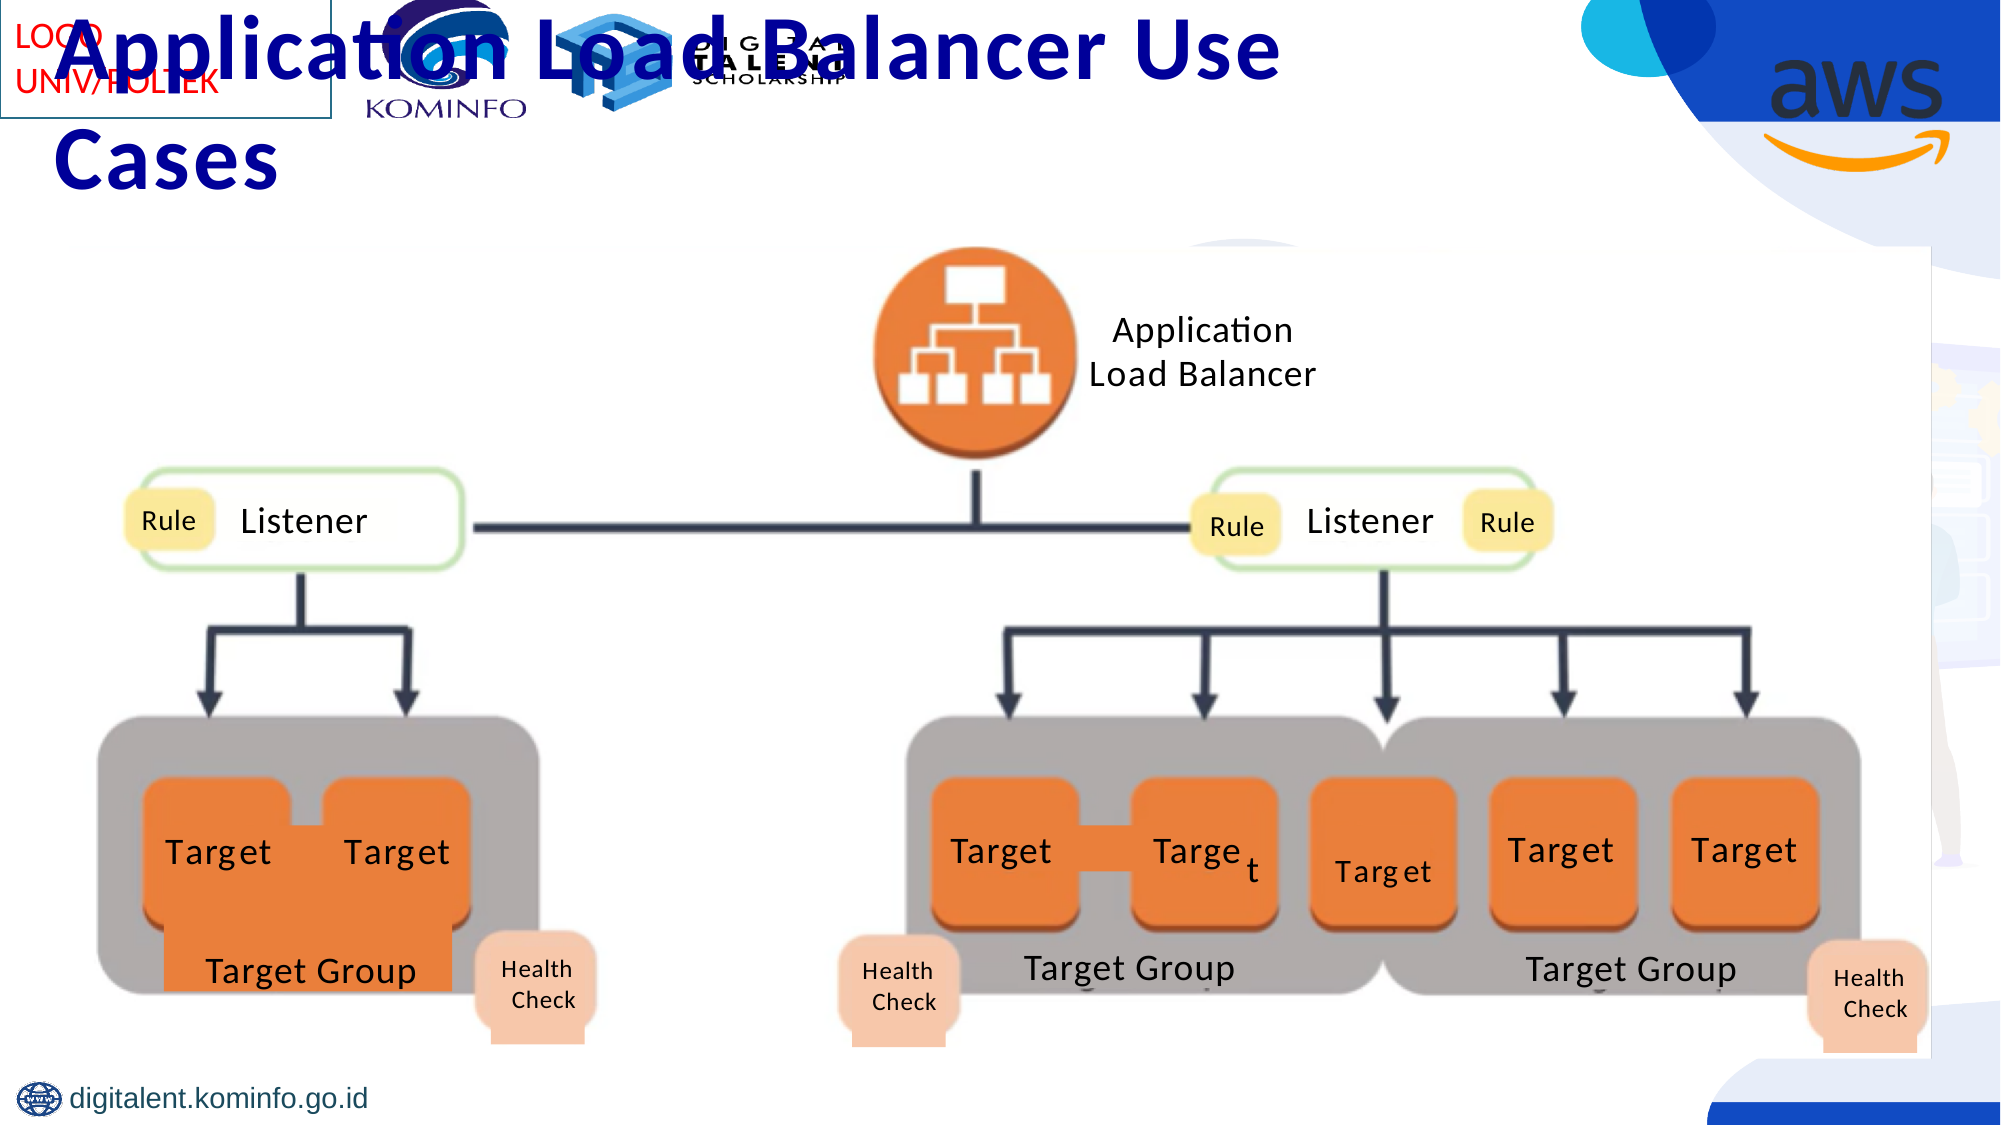

# Application Load Balancer Use Cases

Application  Load Balancer
Rule
Listener
Listener
Rule
Rule
Target	Target

Target Group
Target	Targe
Target	Target
t	Target

Health  Check
Target Group
Health  Check
Target Group

Health  Check